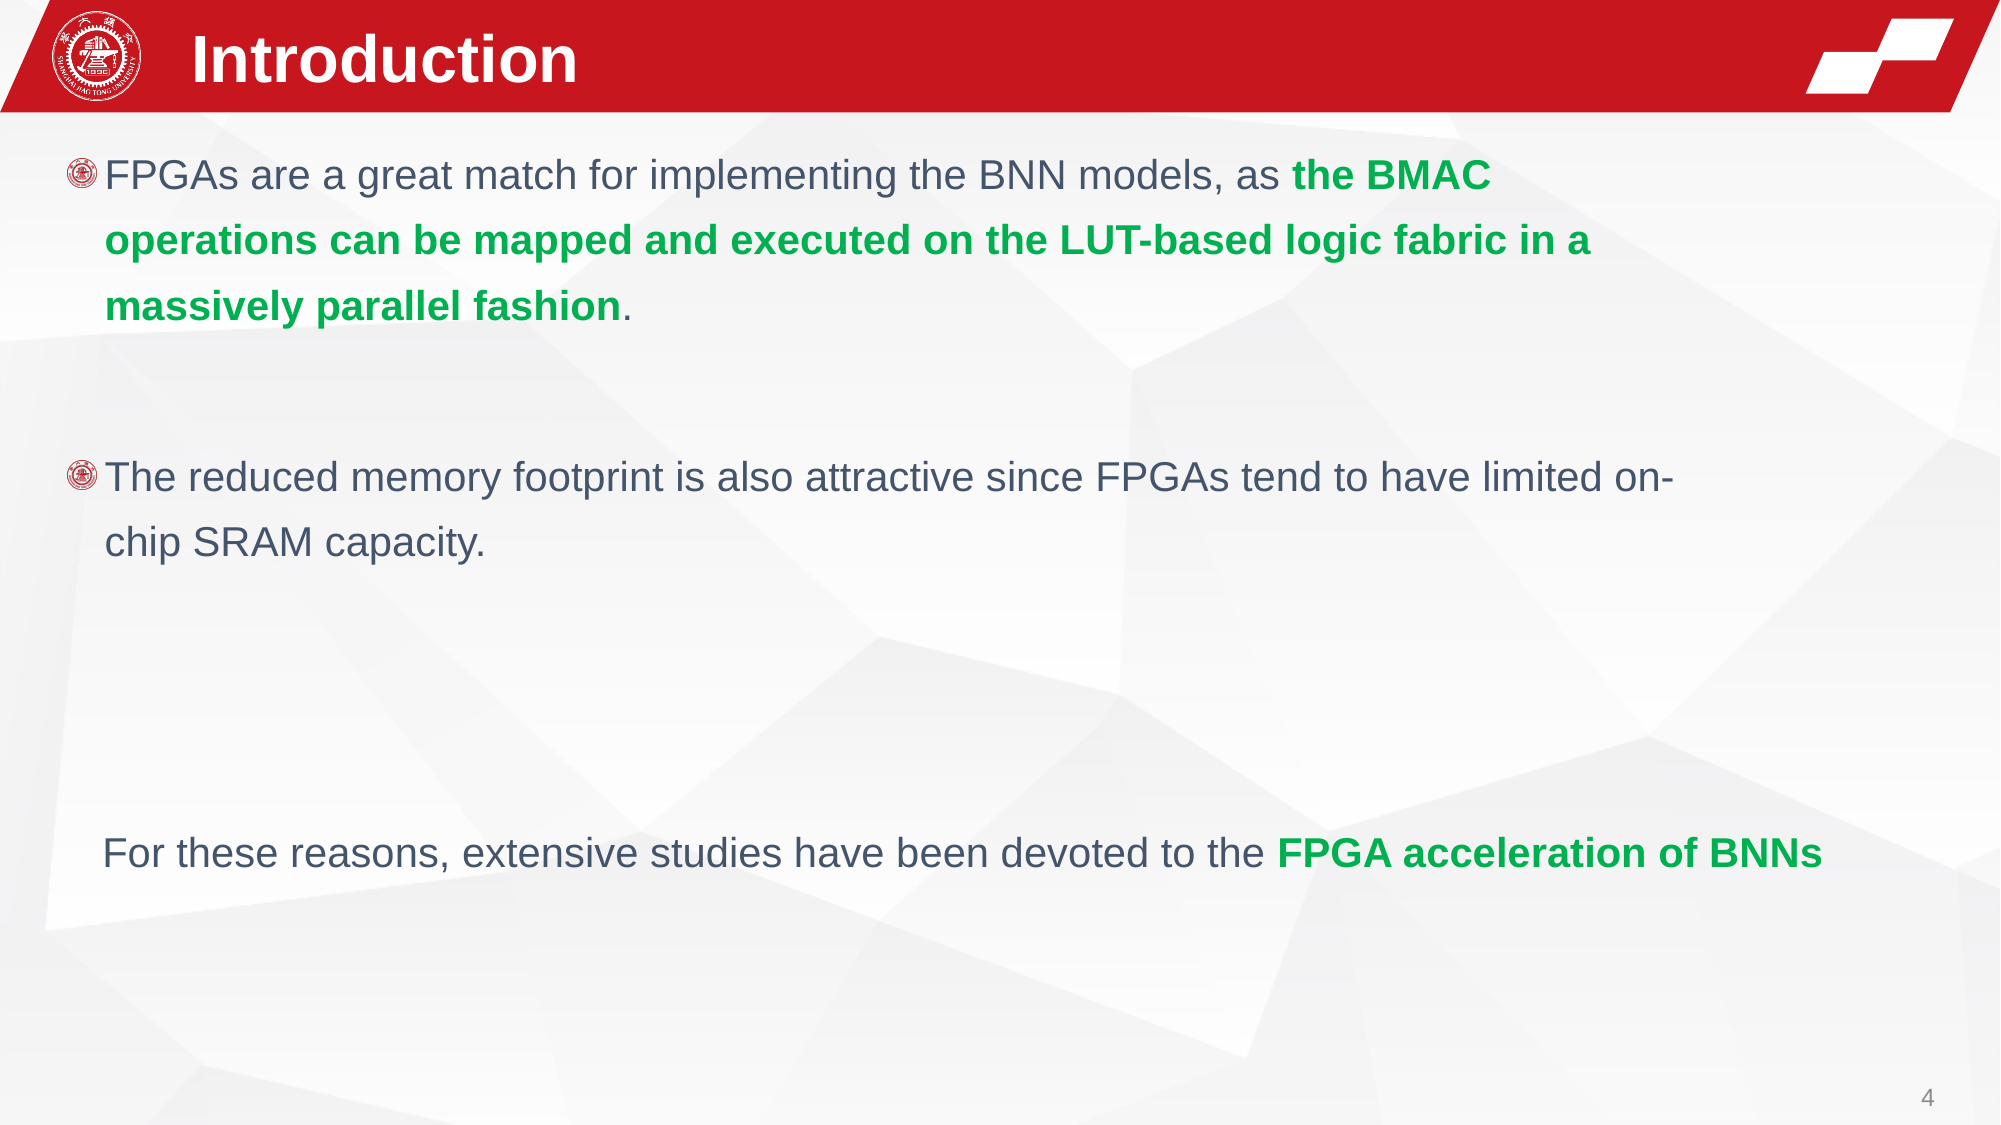

Introduction
FPGAs are a great match for implementing the BNN models, as the BMAC operations can be mapped and executed on the LUT-based logic fabric in a massively parallel fashion.

The reduced memory footprint is also attractive since FPGAs tend to have limited on-chip SRAM capacity.
For these reasons, extensive studies have been devoted to the FPGA acceleration of BNNs
4